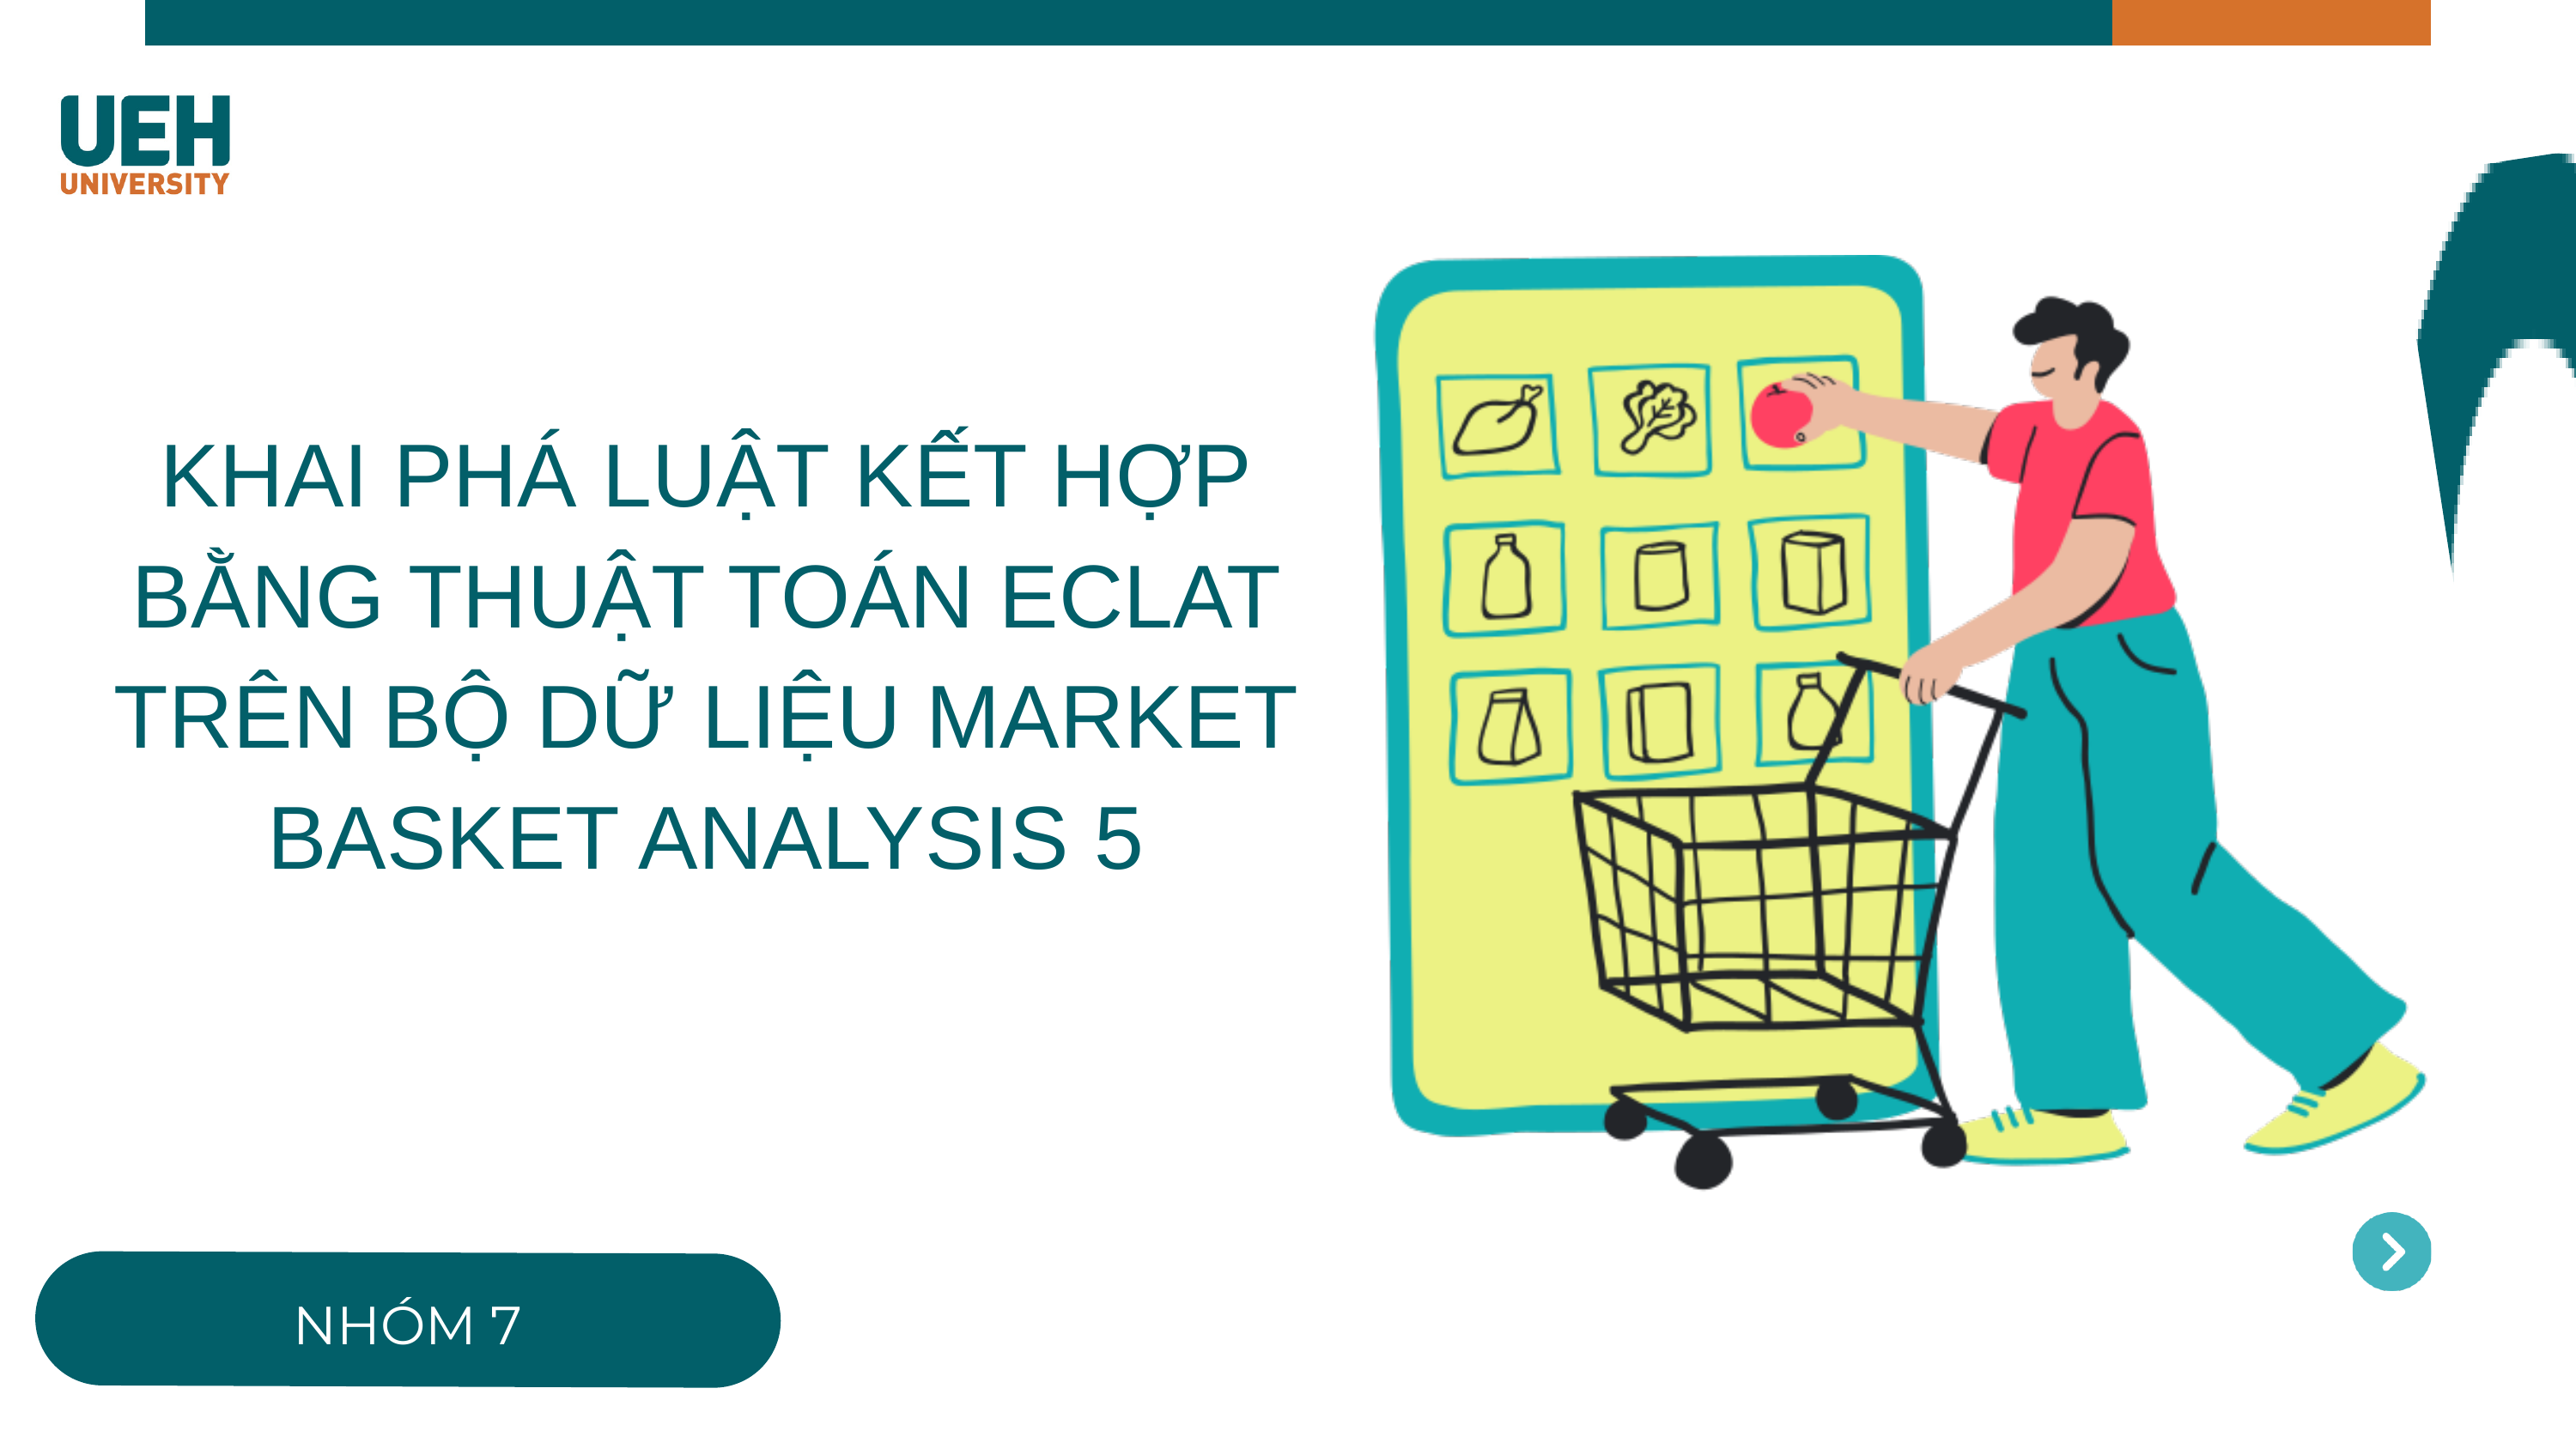

KHAI PHÁ LUẬT KẾT HỢP BẰNG THUẬT TOÁN ECLAT TRÊN BỘ DỮ LIỆU MARKET BASKET ANALYSIS 5

NHÓM 7